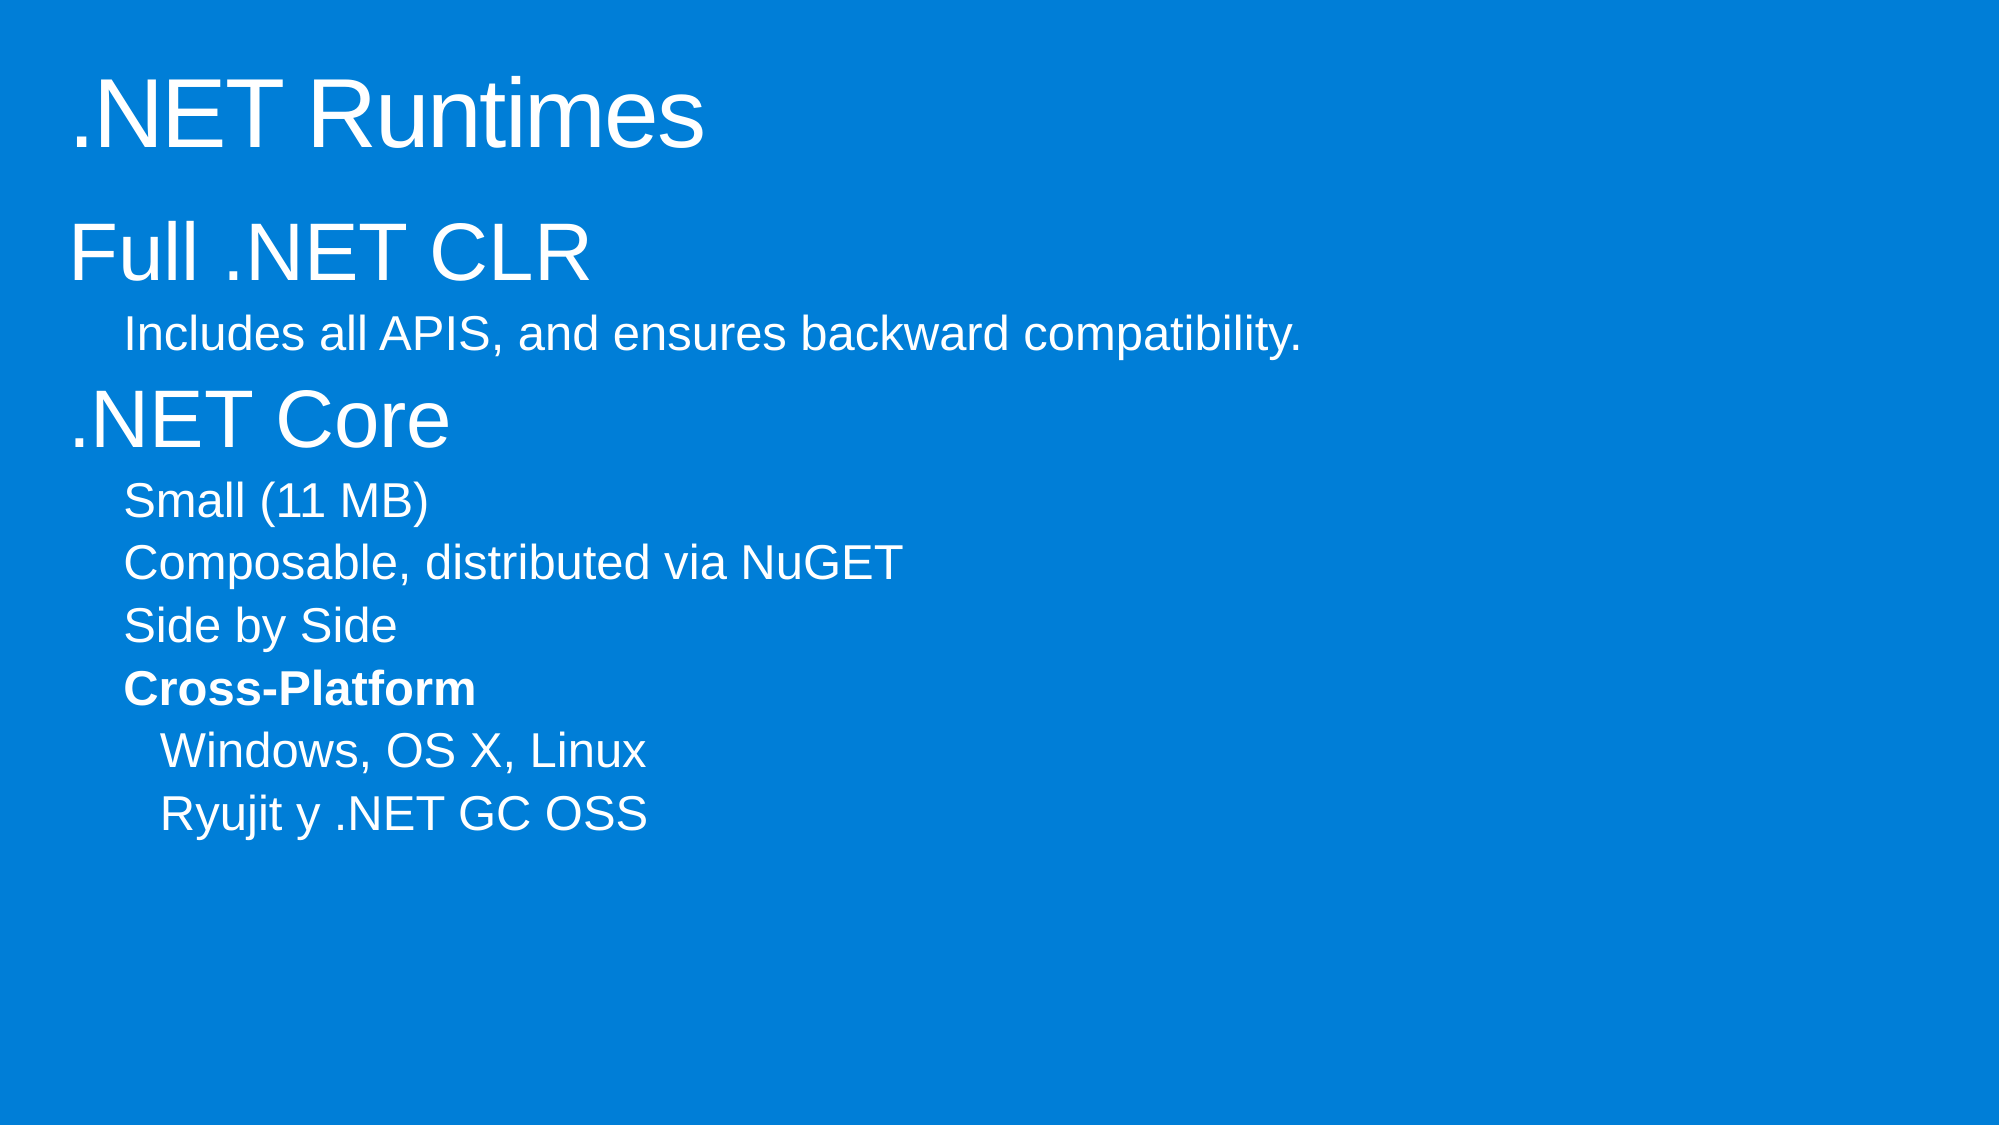

# .NET Runtimes
Full .NET CLR
Includes all APIS, and ensures backward compatibility.
.NET Core
Small (11 MB)
Composable, distributed via NuGET
Side by Side
Cross-Platform
Windows, OS X, Linux
Ryujit y .NET GC OSS